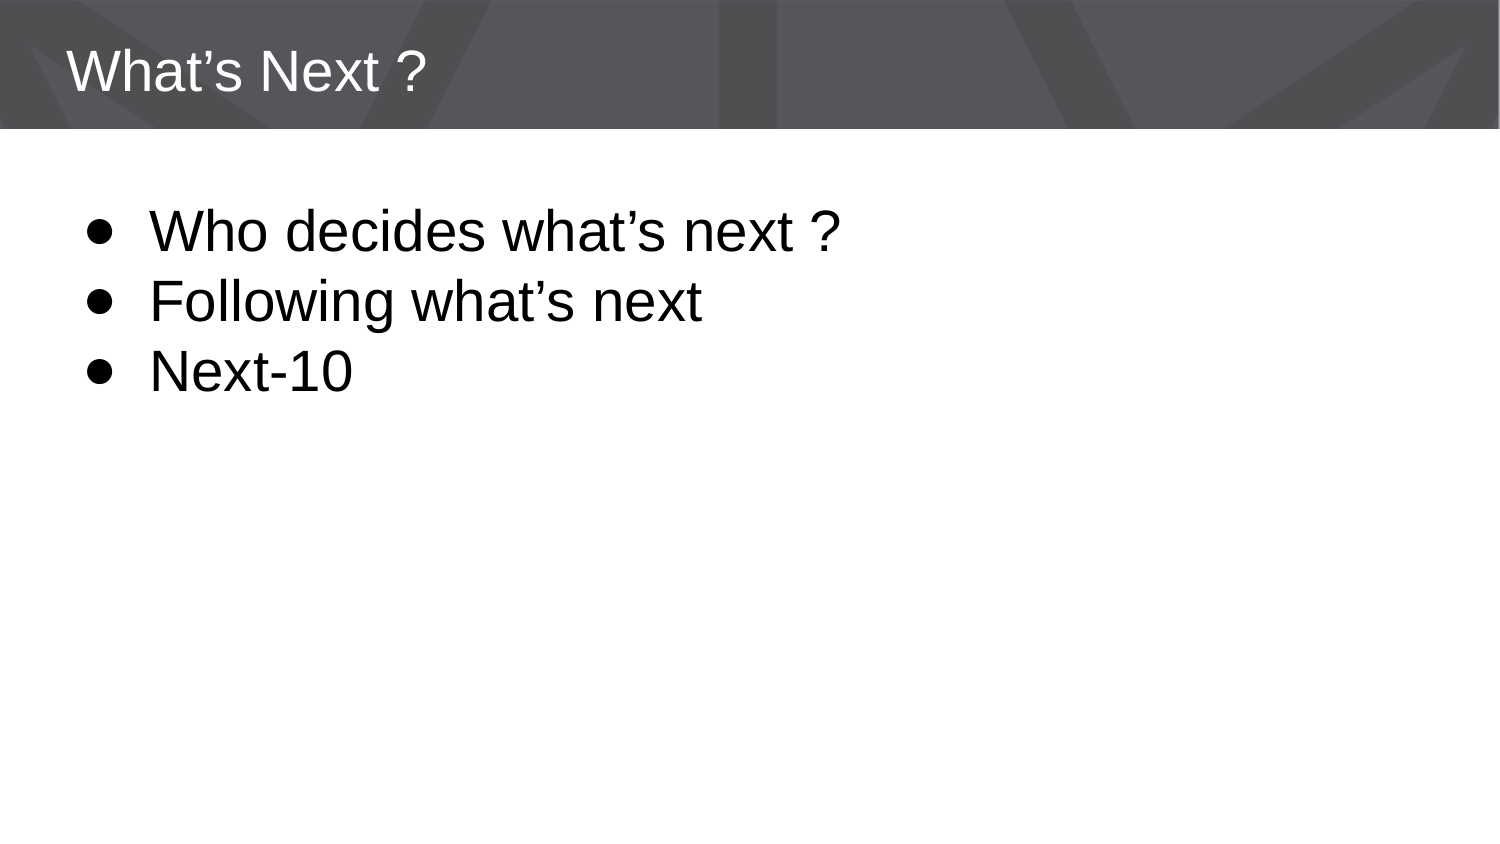

# What’s Next ?
Who decides what’s next ?
Following what’s next
Next-10